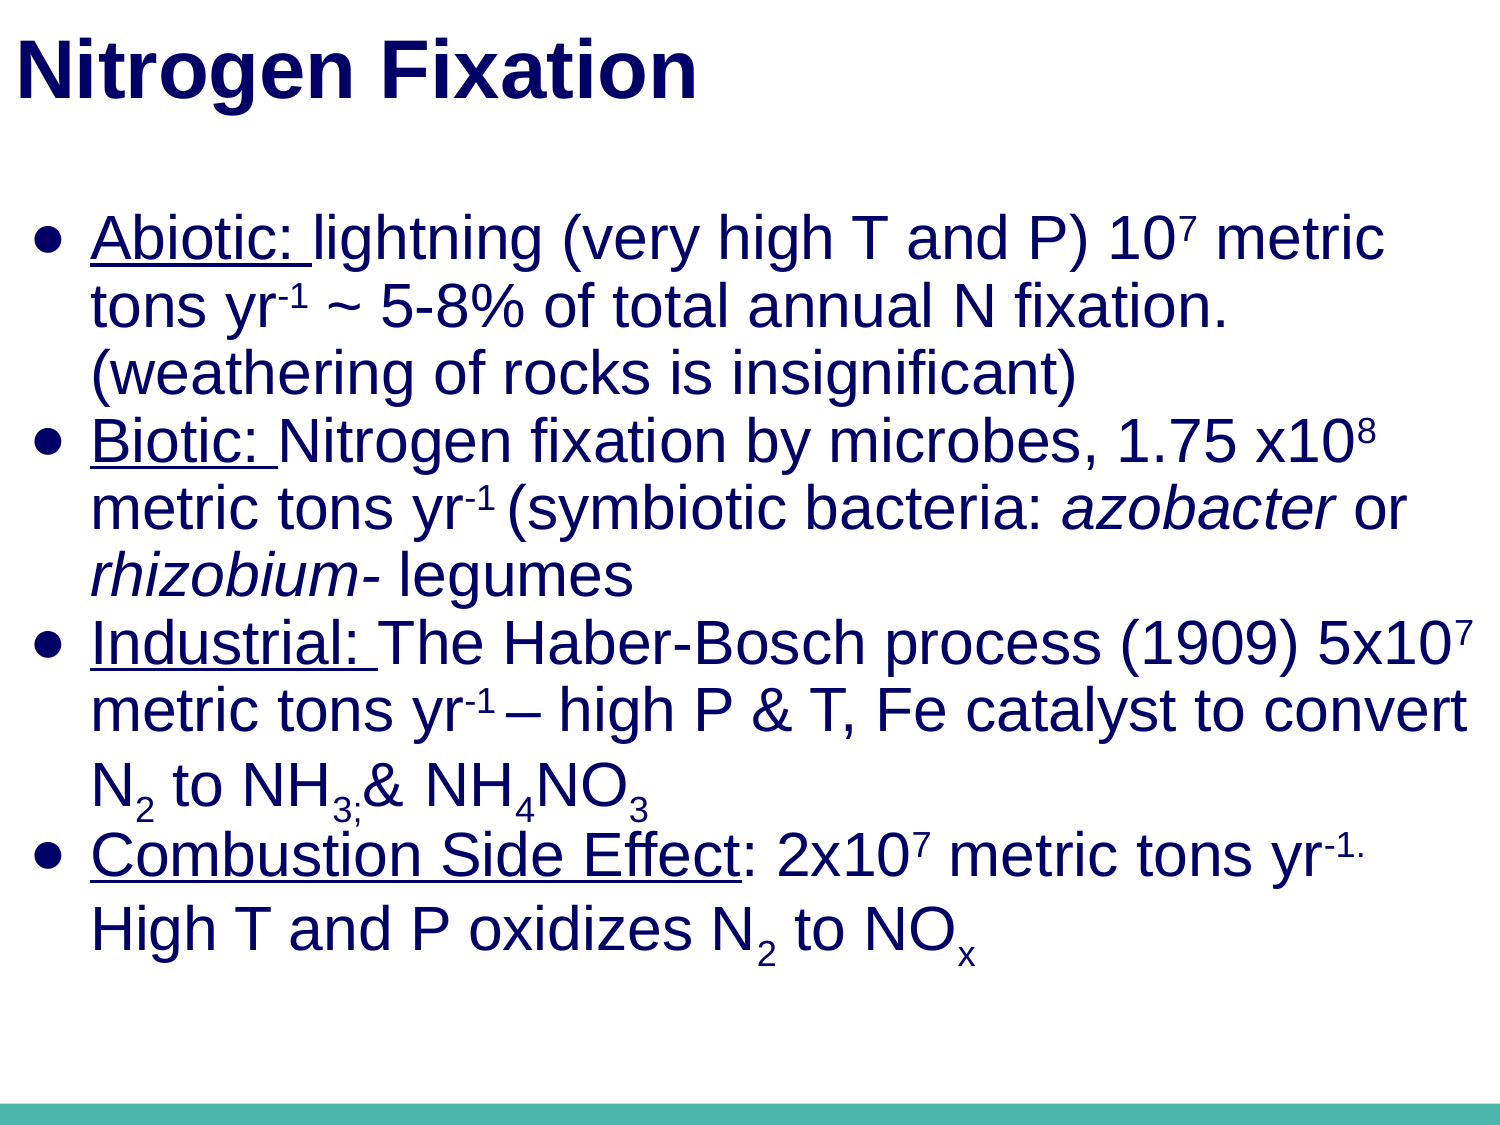

Nitrogen Fixation
Abiotic: lightning (very high T and P) 107 metric tons yr-1 ~ 5-8% of total annual N fixation. (weathering of rocks is insignificant)
Biotic: Nitrogen fixation by microbes, 1.75 x108 metric tons yr-1 (symbiotic bacteria: azobacter or rhizobium- legumes
Industrial: The Haber-Bosch process (1909) 5x107 metric tons yr-1 – high P & T, Fe catalyst to convert N2 to NH3;&  NH4NO3
Combustion Side Effect: 2x107 metric tons yr-1. High T and P oxidizes N2 to NOx